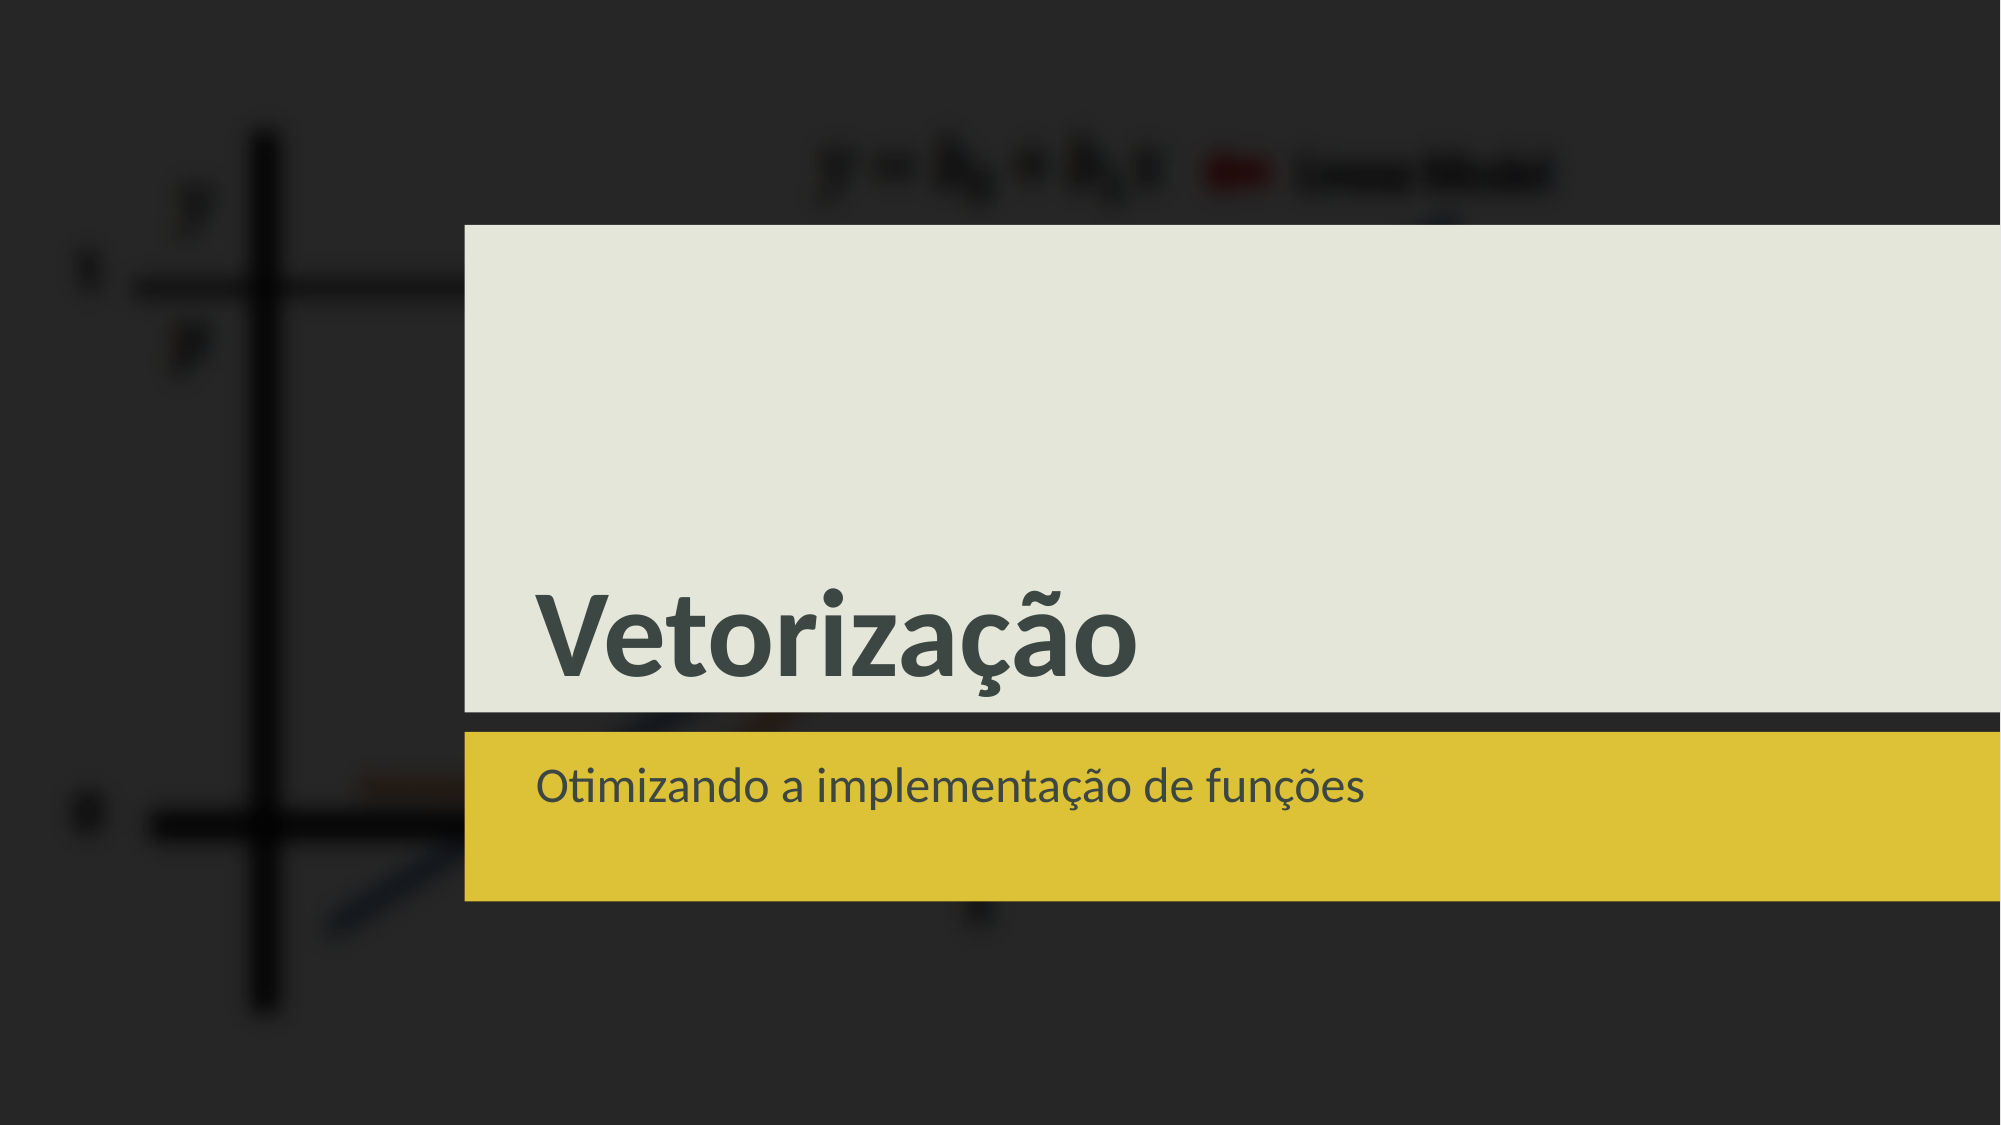

# Vetorização
Otimizando a implementação de funções